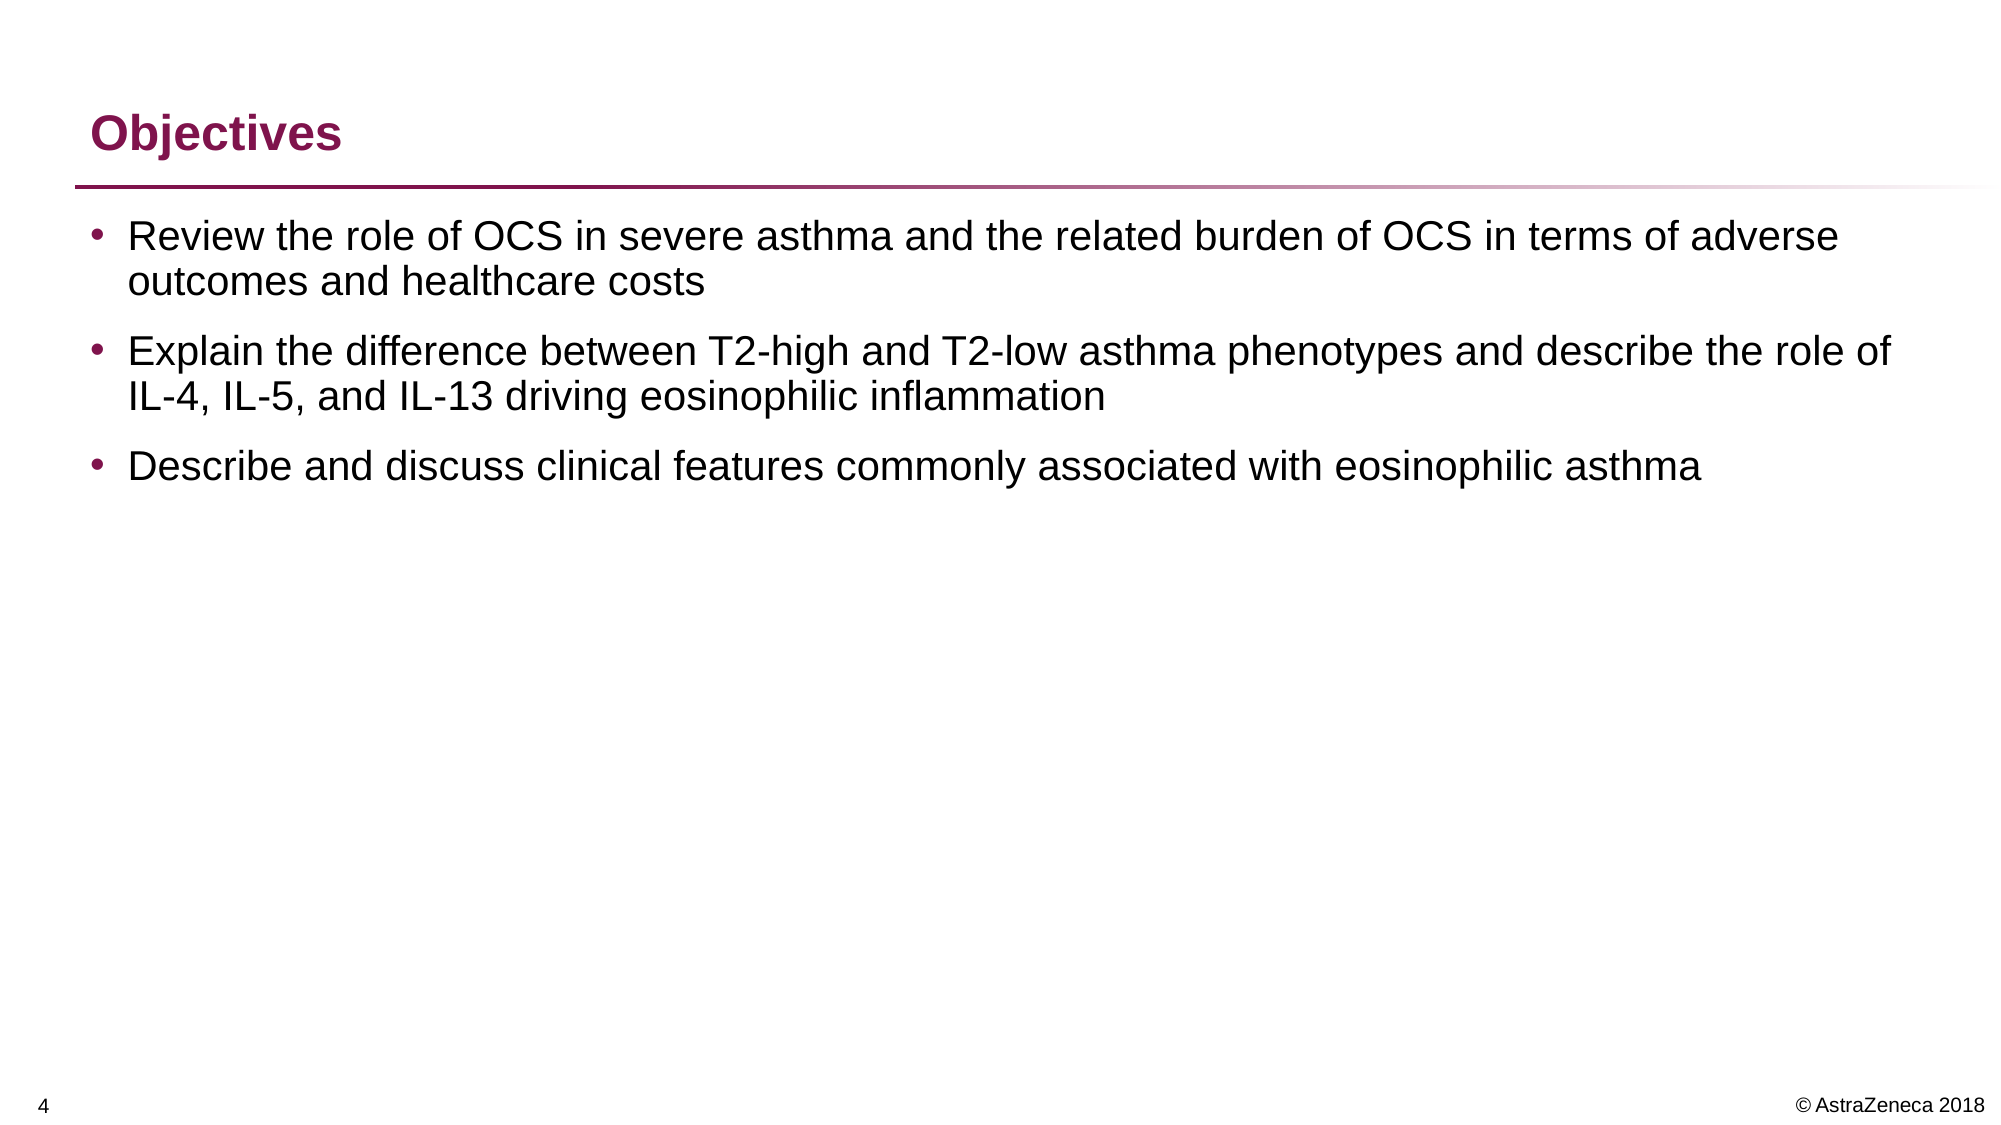

# Objectives
Review the role of OCS in severe asthma and the related burden of OCS in terms of adverse outcomes and healthcare costs
Explain the difference between T2-high and T2-low asthma phenotypes and describe the role of IL-4, IL-5, and IL-13 driving eosinophilic inflammation
Describe and discuss clinical features commonly associated with eosinophilic asthma
4